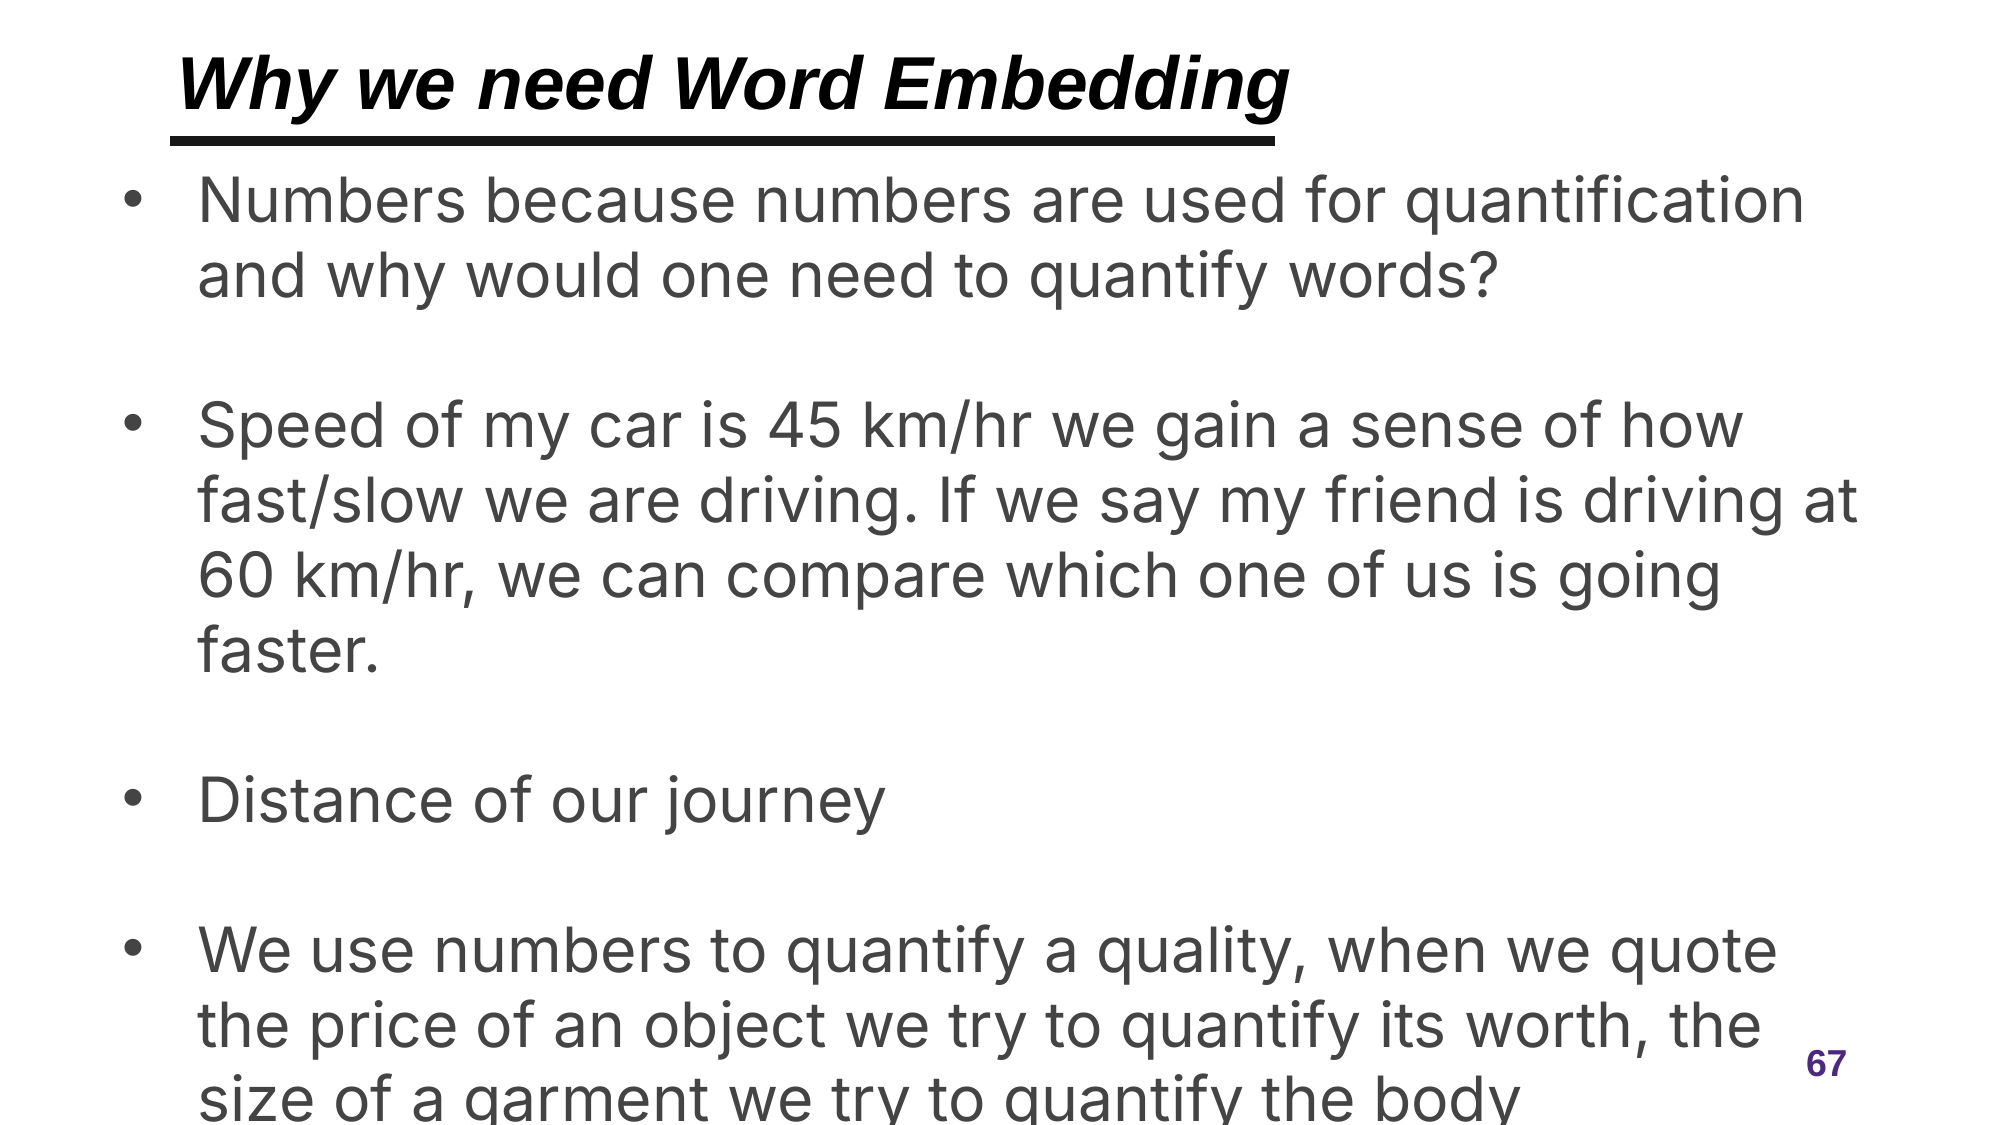

# Why we need Word Embedding
Numbers because numbers are used for quantification and why would one need to quantify words?

Speed of my car is 45 km/hr we gain a sense of how fast/slow we are driving. If we say my friend is driving at 60 km/hr, we can compare which one of us is going faster.

Distance of our journey

We use numbers to quantify a quality, when we quote the price of an object we try to quantify its worth, the size of a garment we try to quantify the body proportions it will fit best

Myth
Outcome